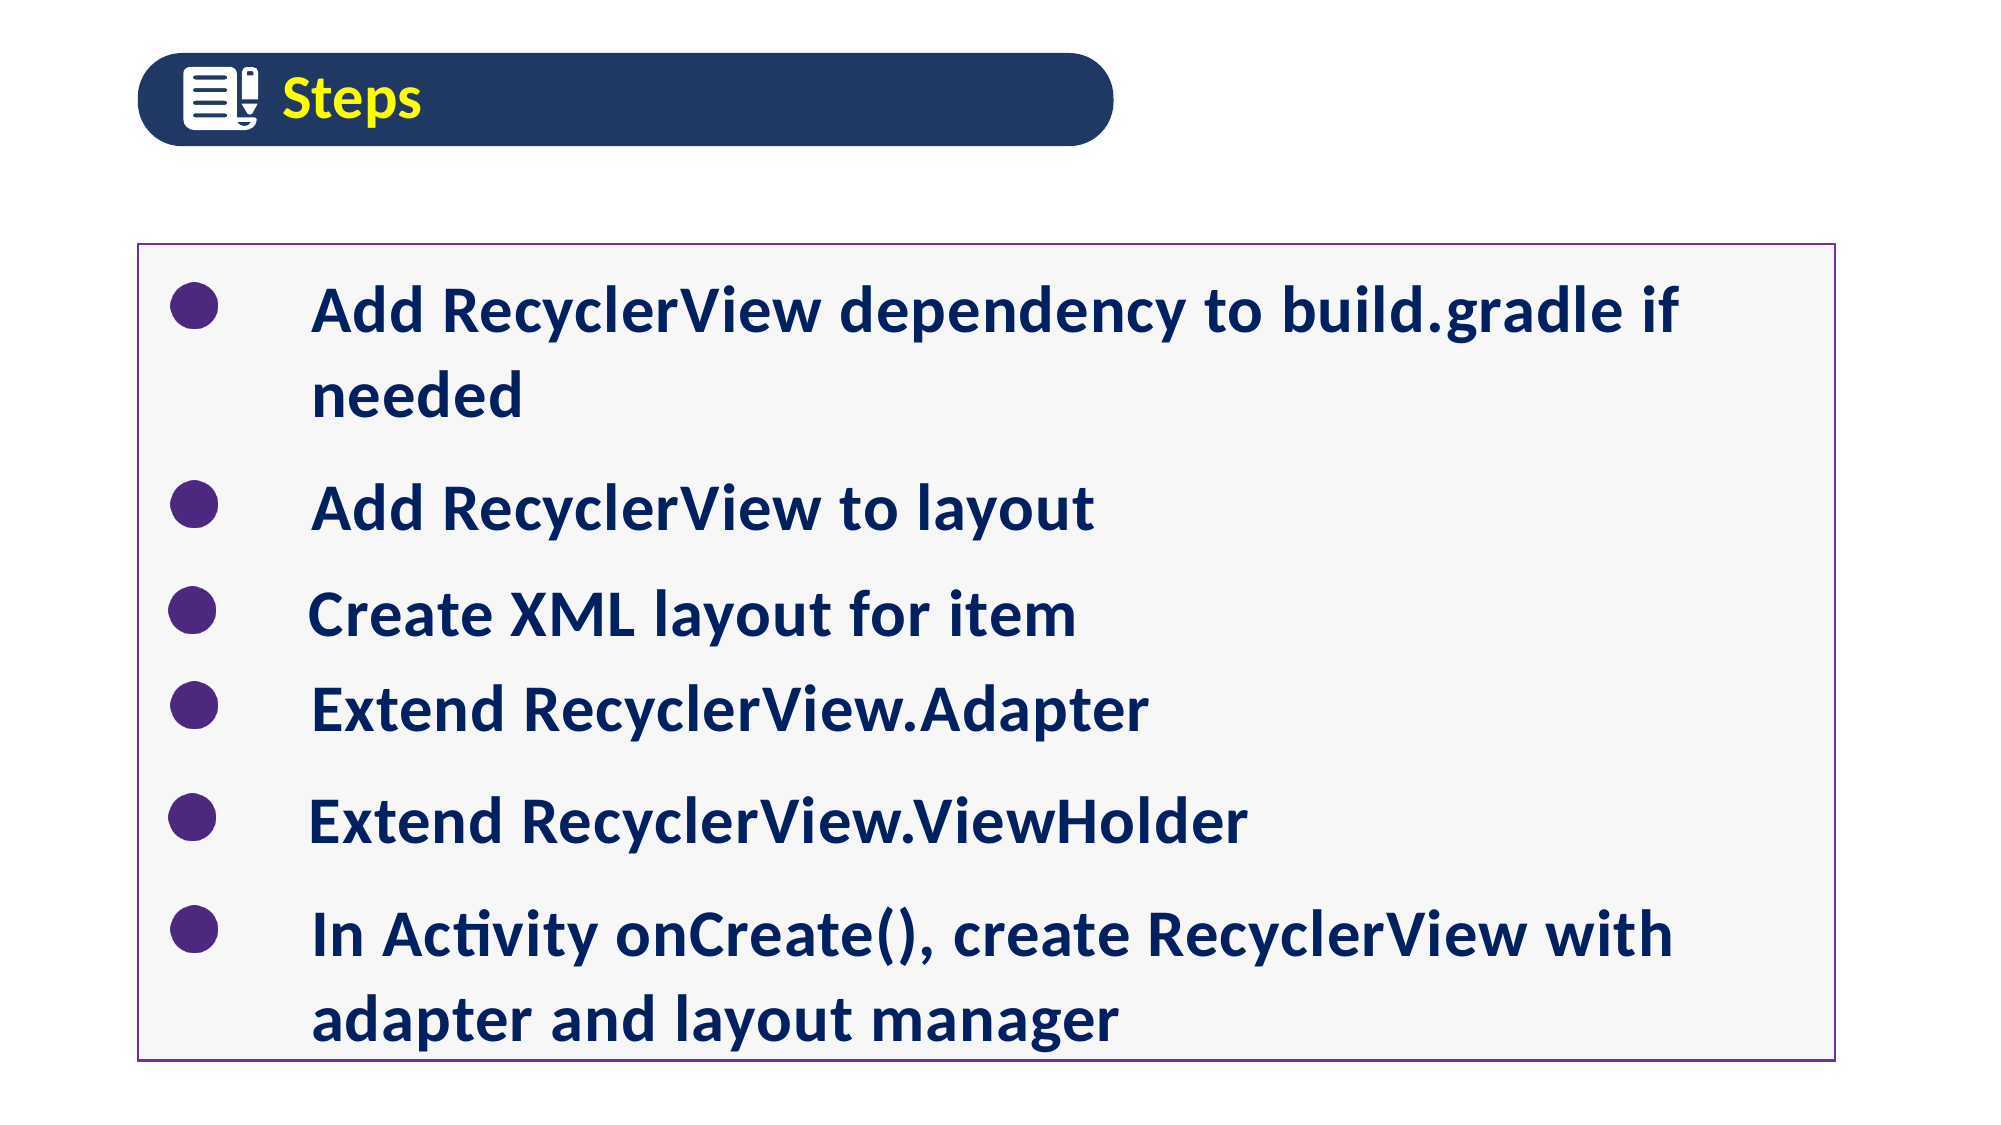

Steps

Add RecyclerView dependency to build.gradle if needed
Add RecyclerView to layout
Create XML layout for item
Extend RecyclerView.Adapter
Extend RecyclerView.ViewHolder
In Activity onCreate(), create RecyclerView with adapter and layout manager